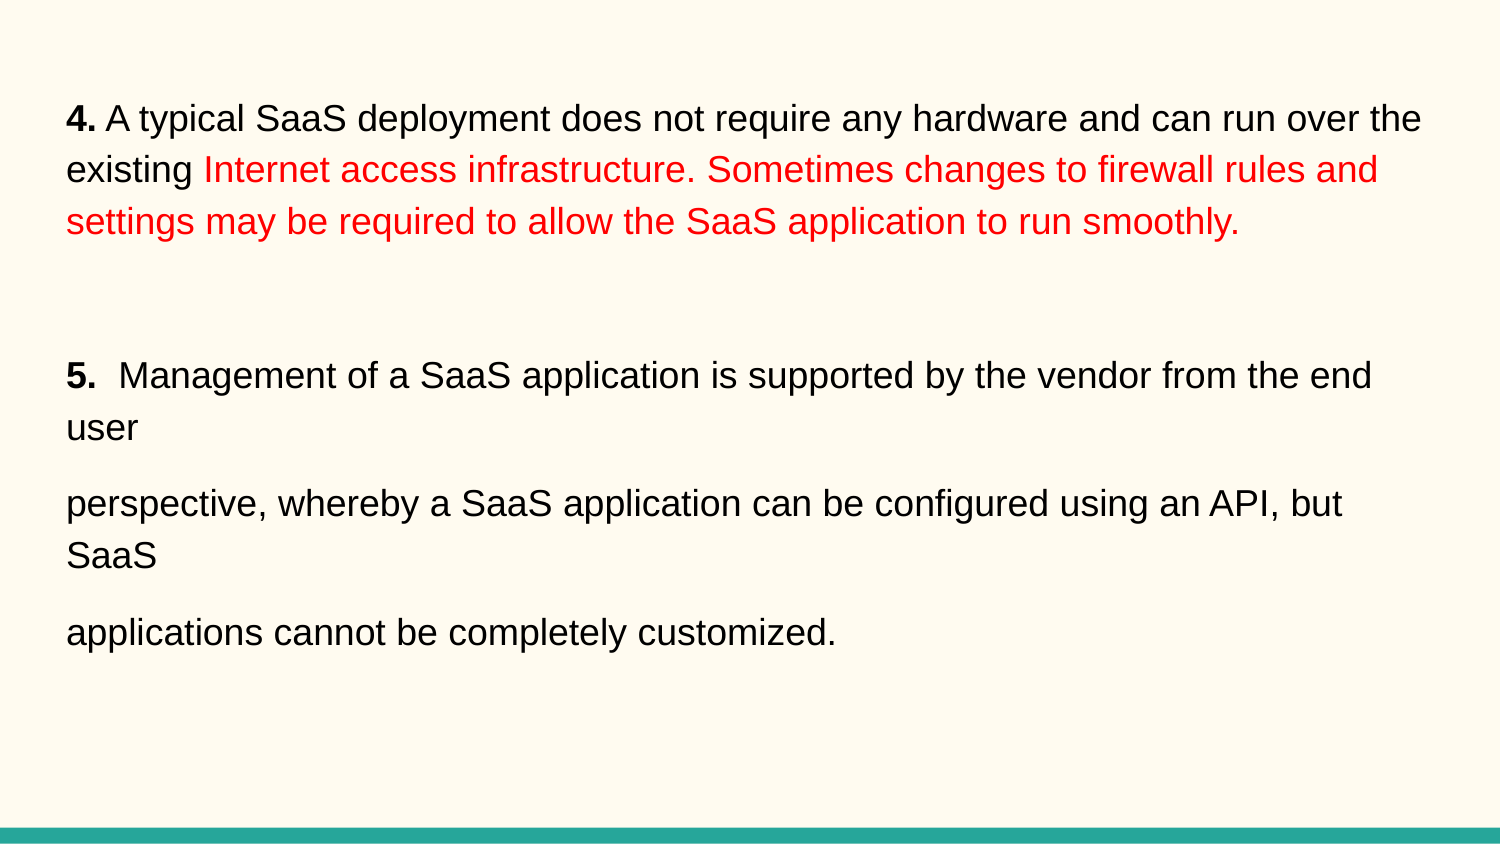

4. A typical SaaS deployment does not require any hardware and can run over the existing Internet access infrastructure. Sometimes changes to firewall rules and settings may be required to allow the SaaS application to run smoothly.

5.  Management of a SaaS application is supported by the vendor from the end user
perspective, whereby a SaaS application can be configured using an API, but SaaS
applications cannot be completely customized.